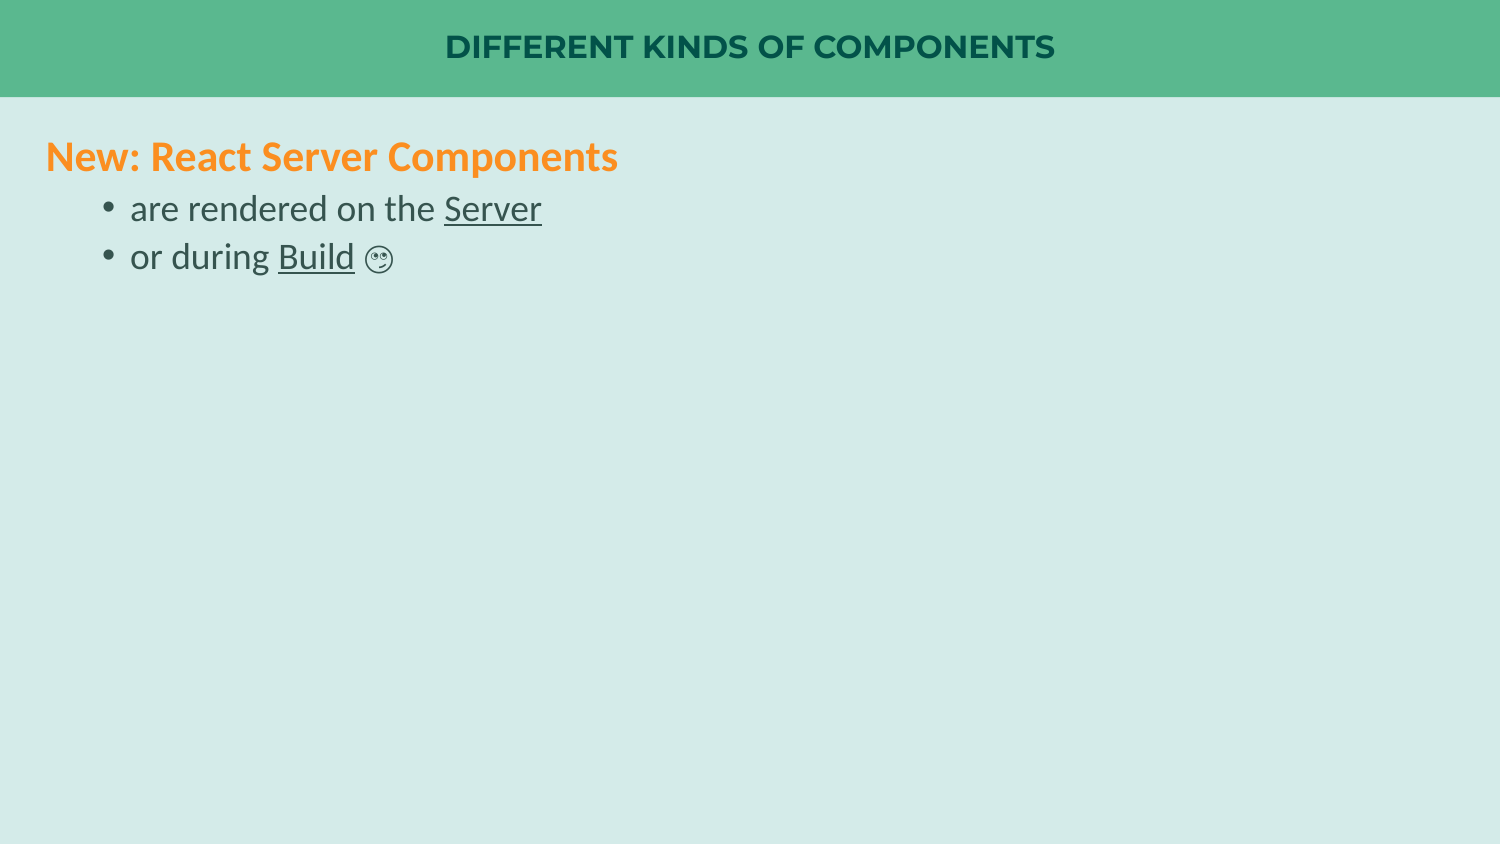

# different Kinds of components
New: React Server Components
are rendered on the Server
or during Build 🙄